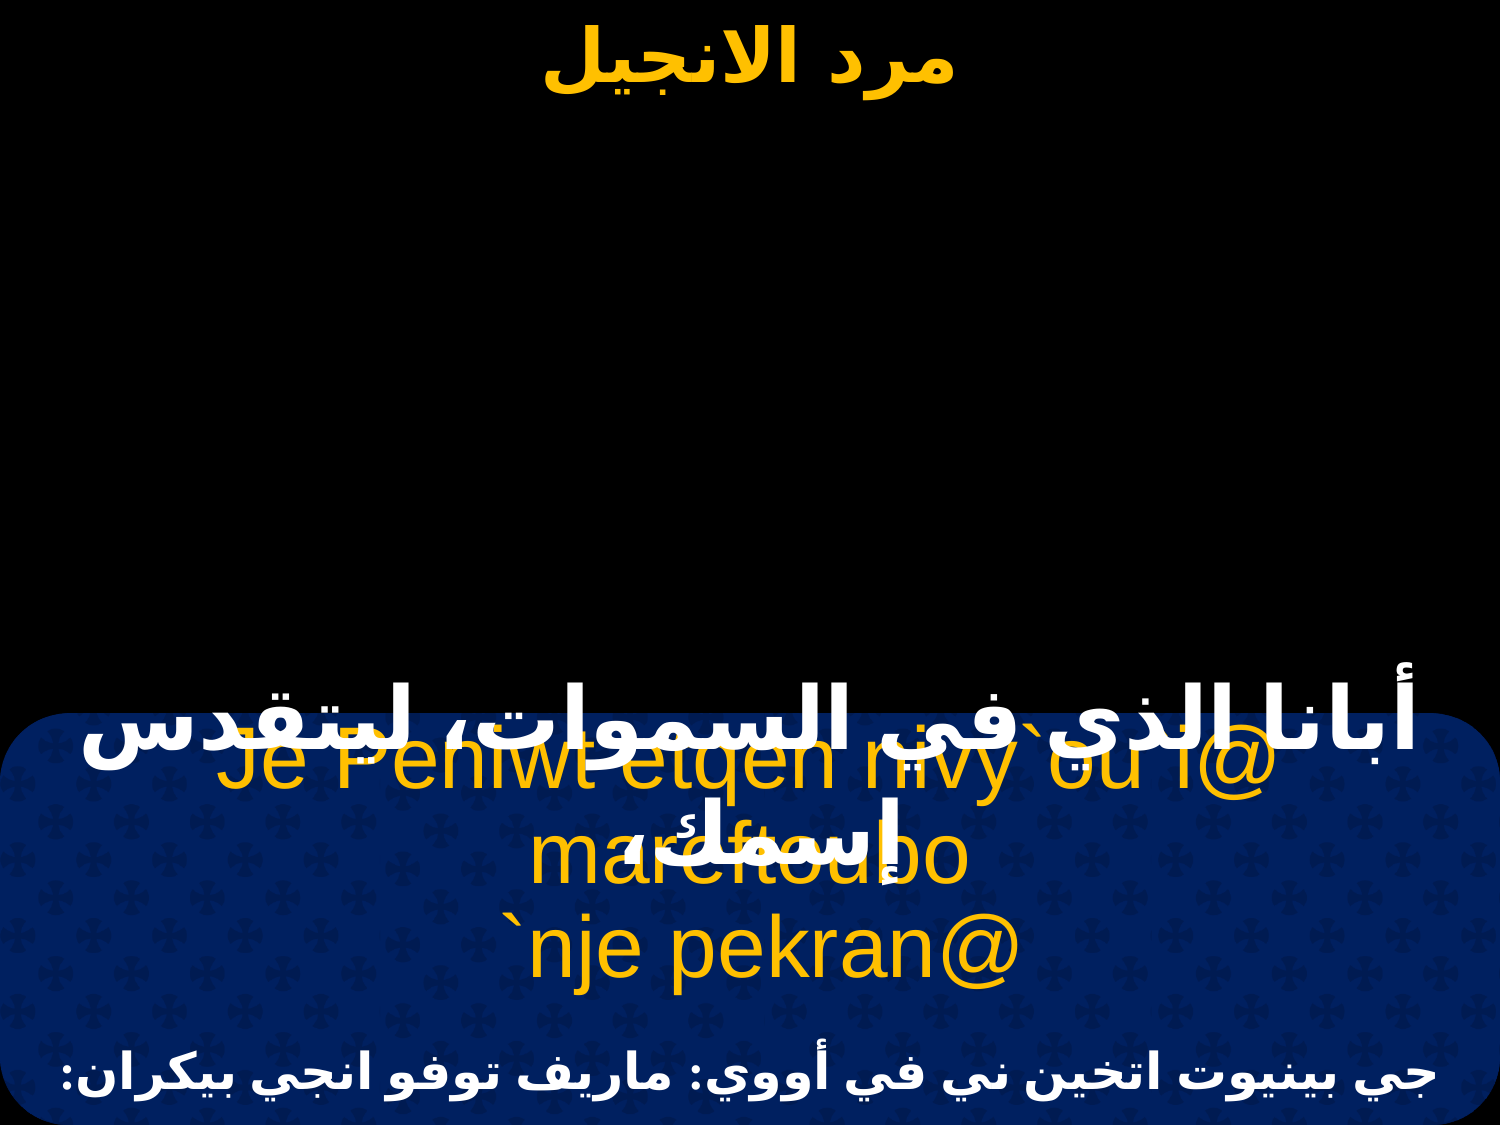

#
أبانا الذي في السموات، ليتقدس إسمك،
Je Peniwt etqen nivy`ou`i@ mareftoubo
 `nje pekran@
جي بينيوت اتخين ني في أووي: ماريف توفو انجي بيكران: